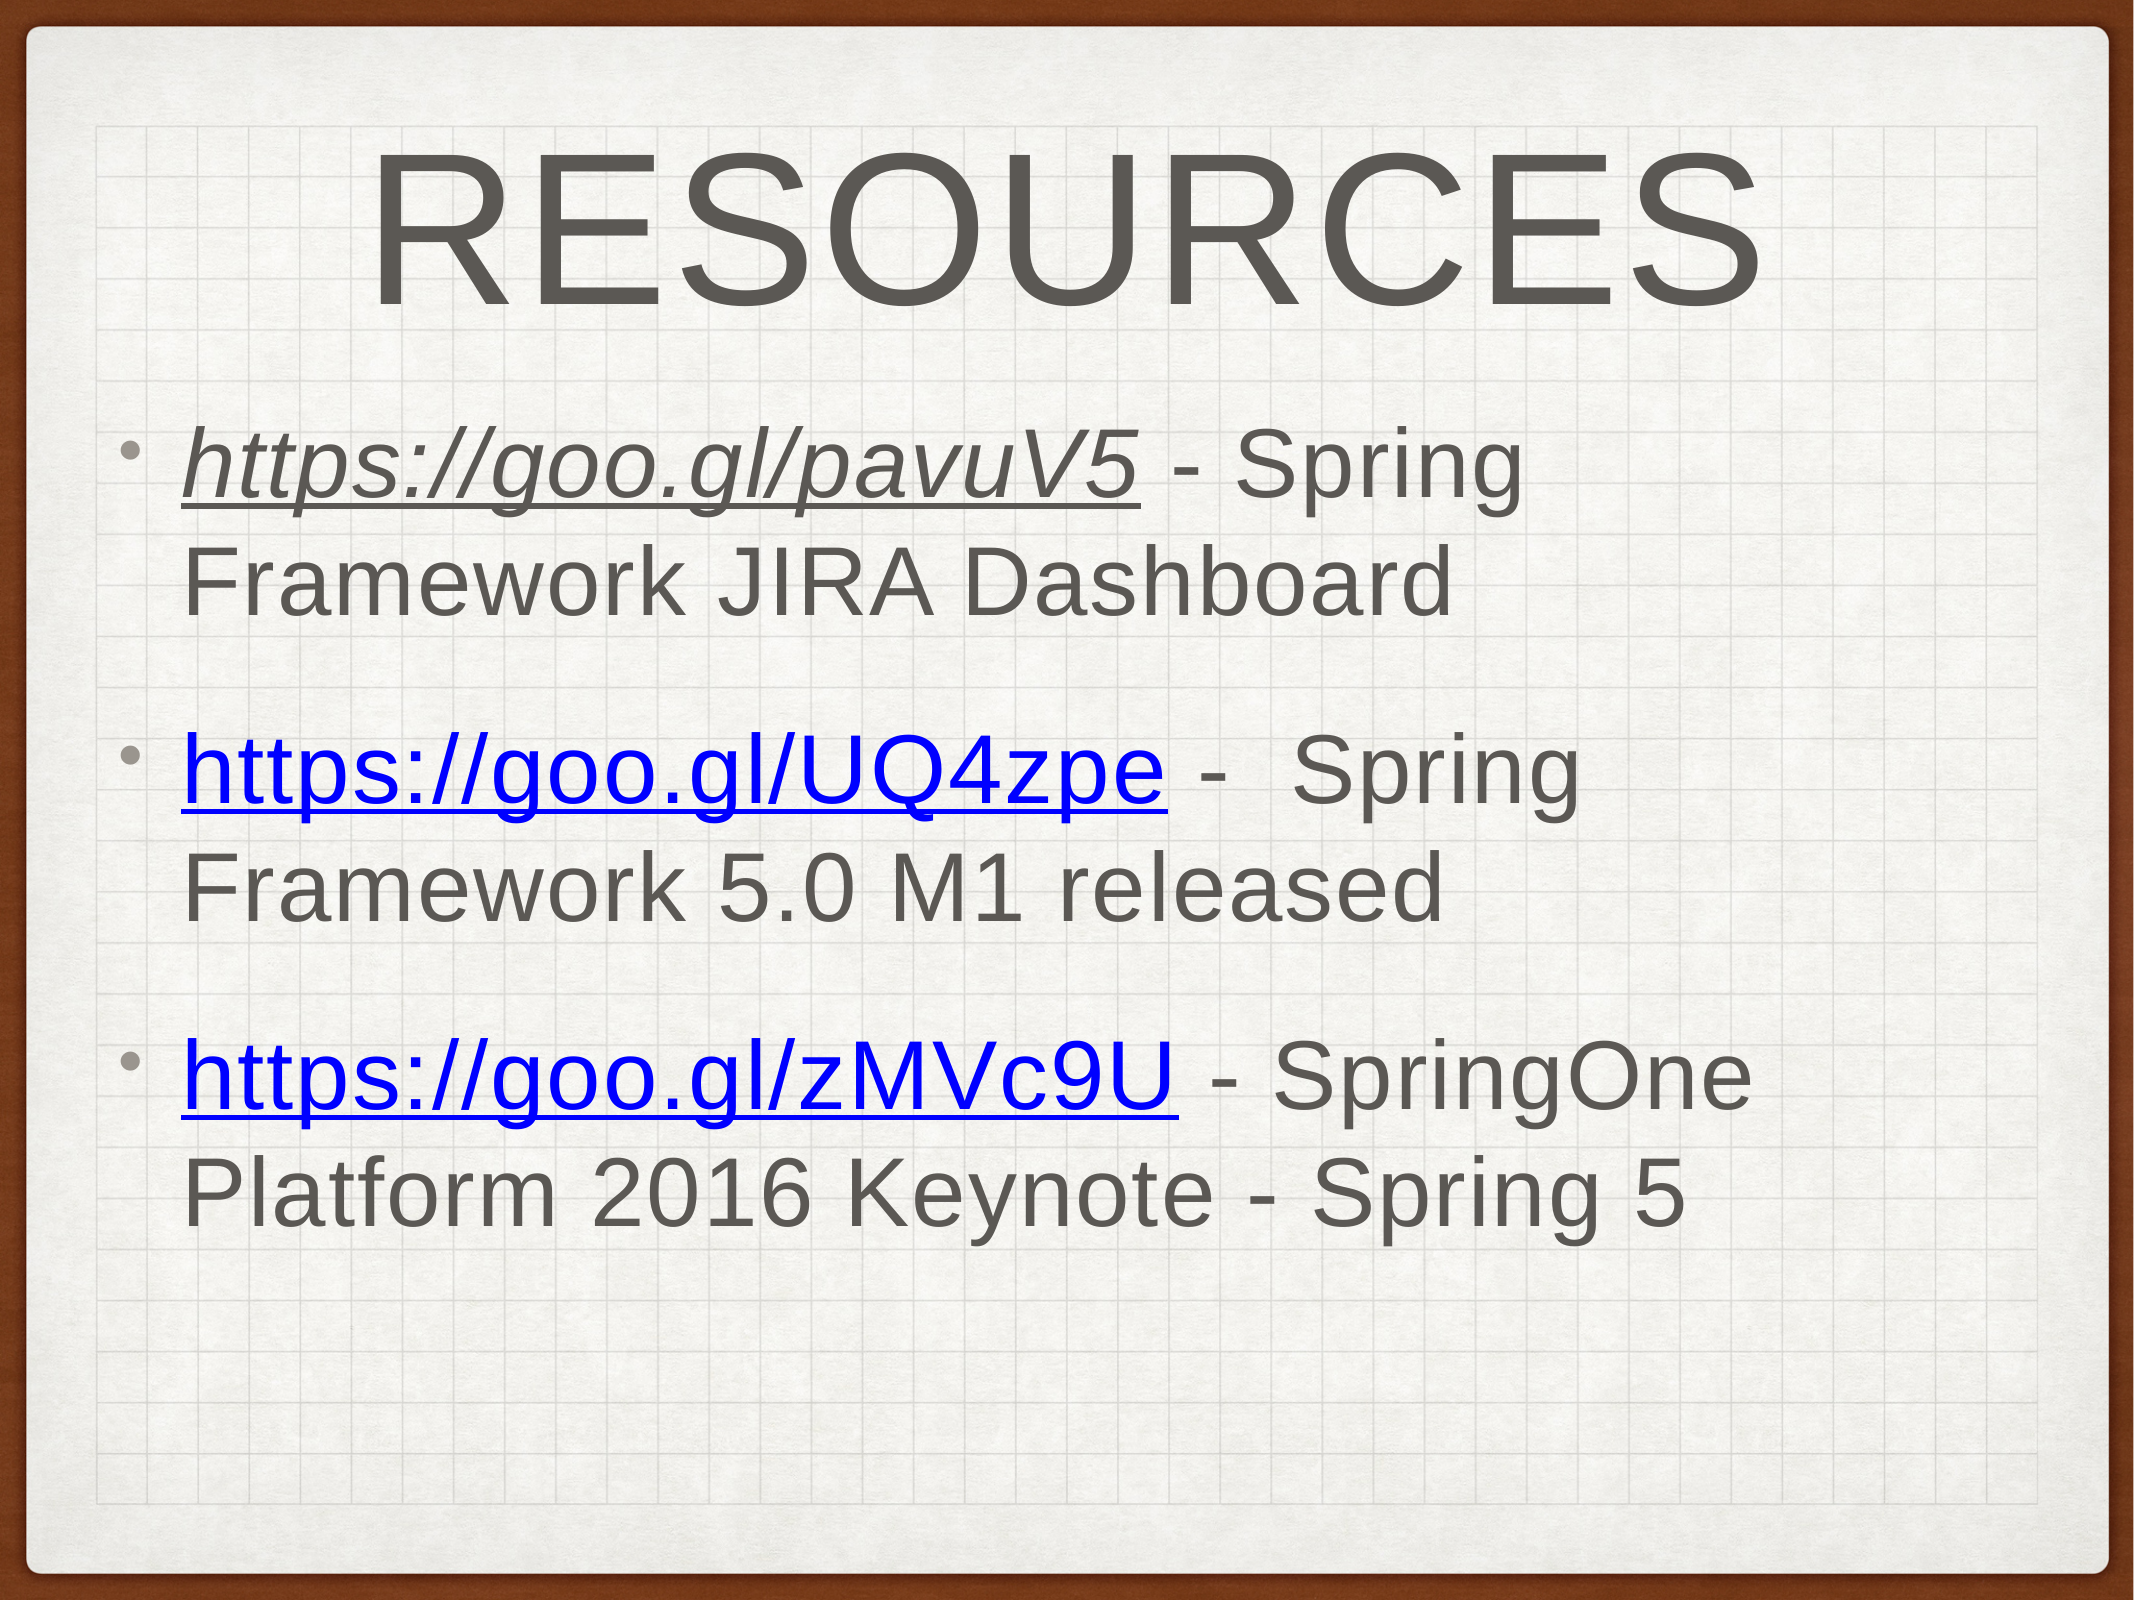

https://goo.gl/pavuV5 - Spring Framework JIRA Dashboard
https://goo.gl/UQ4zpe -  Spring Framework 5.0 M1 released
https://goo.gl/zMVc9U - SpringOne Platform 2016 Keynote - Spring 5
# Resources